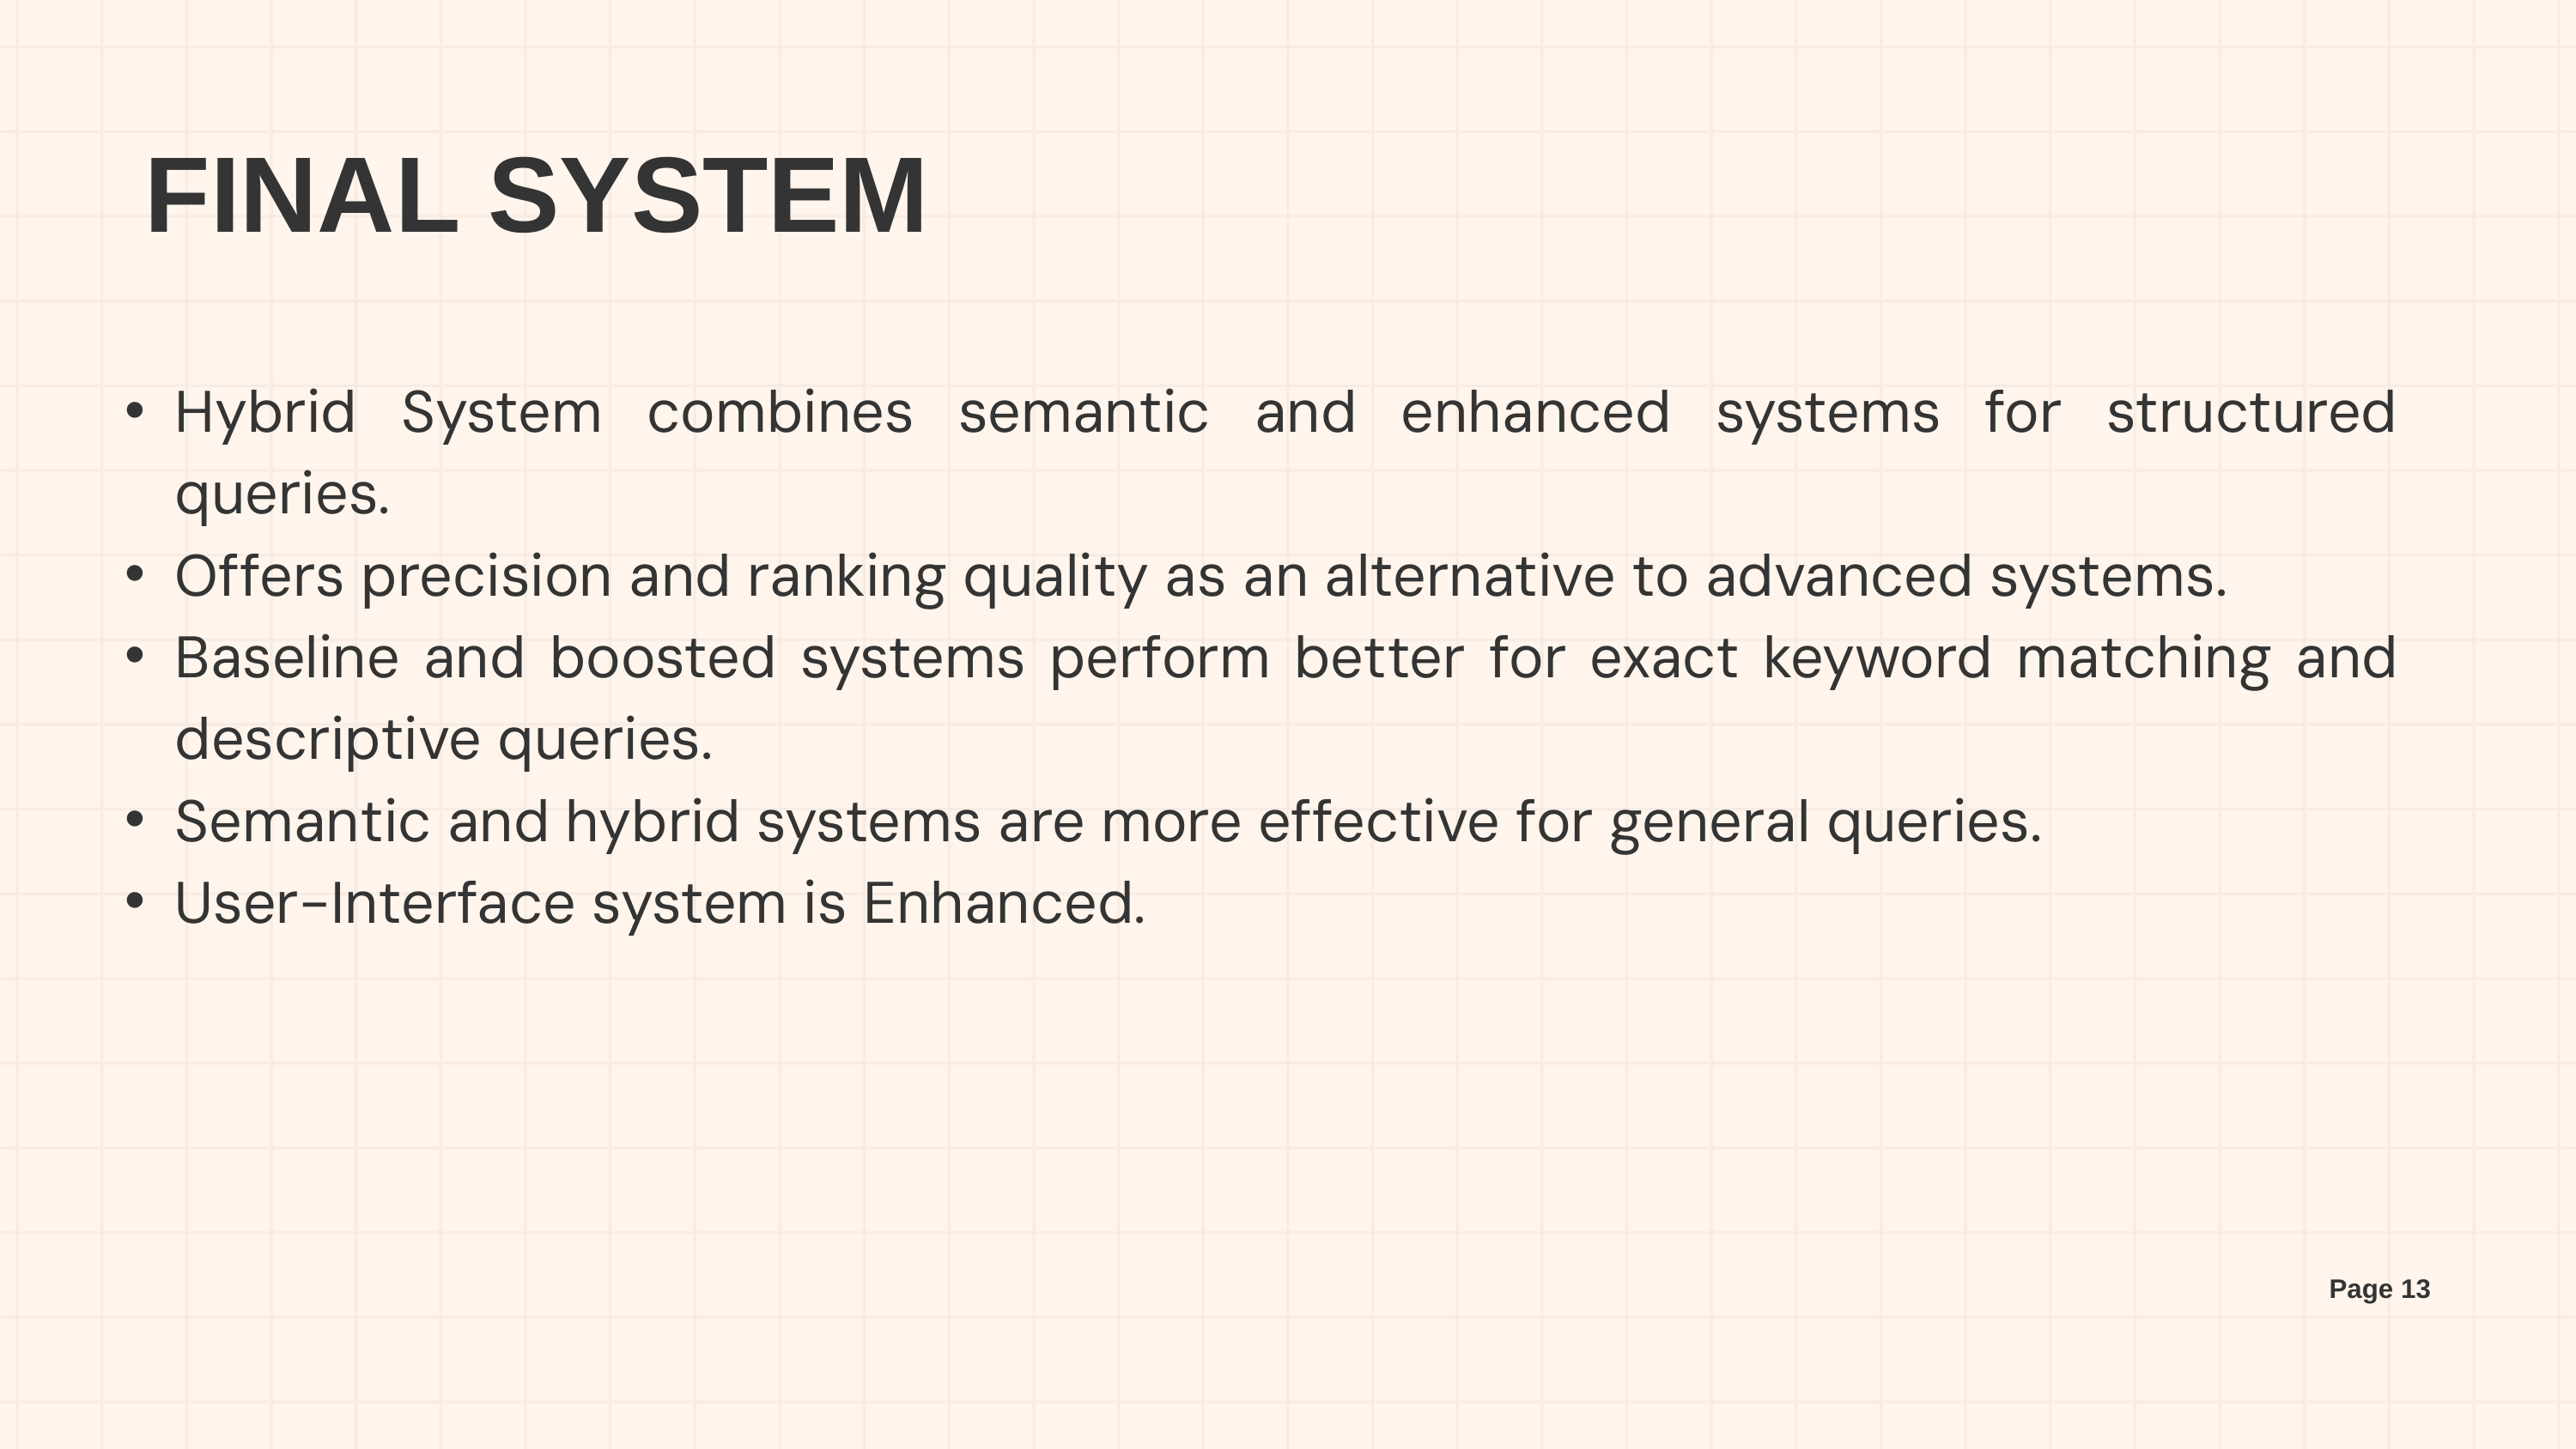

FINAL SYSTEM
Hybrid System combines semantic and enhanced systems for structured queries.
Offers precision and ranking quality as an alternative to advanced systems.
Baseline and boosted systems perform better for exact keyword matching and descriptive queries.
Semantic and hybrid systems are more effective for general queries.
User-Interface system is Enhanced.
Page 13